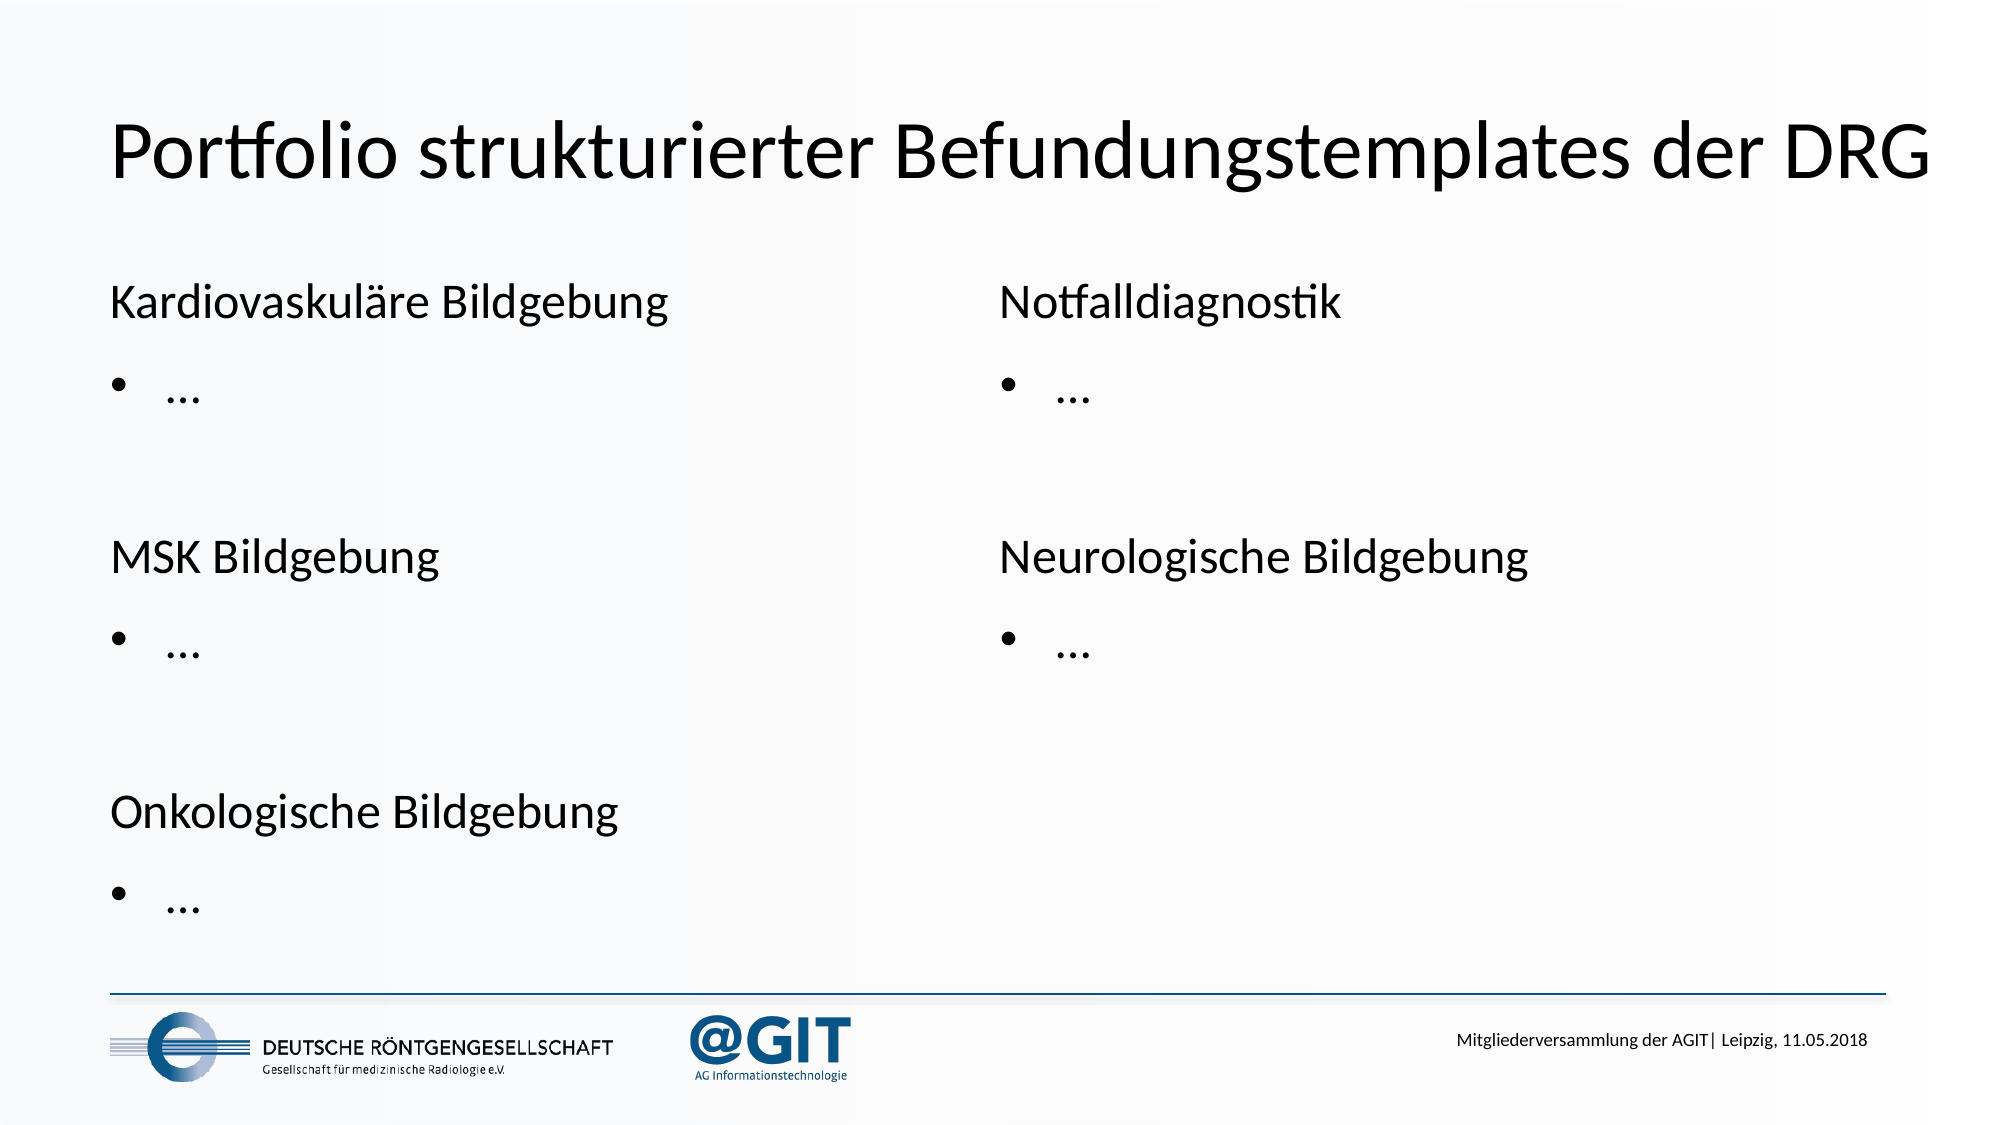

# Portfolio strukturierter Befundungstemplates der DRG

Kardiovaskuläre Bildgebung
…

MSK Bildgebung
…

Onkologische Bildgebung
…
Notfalldiagnostik
…

Neurologische Bildgebung
…